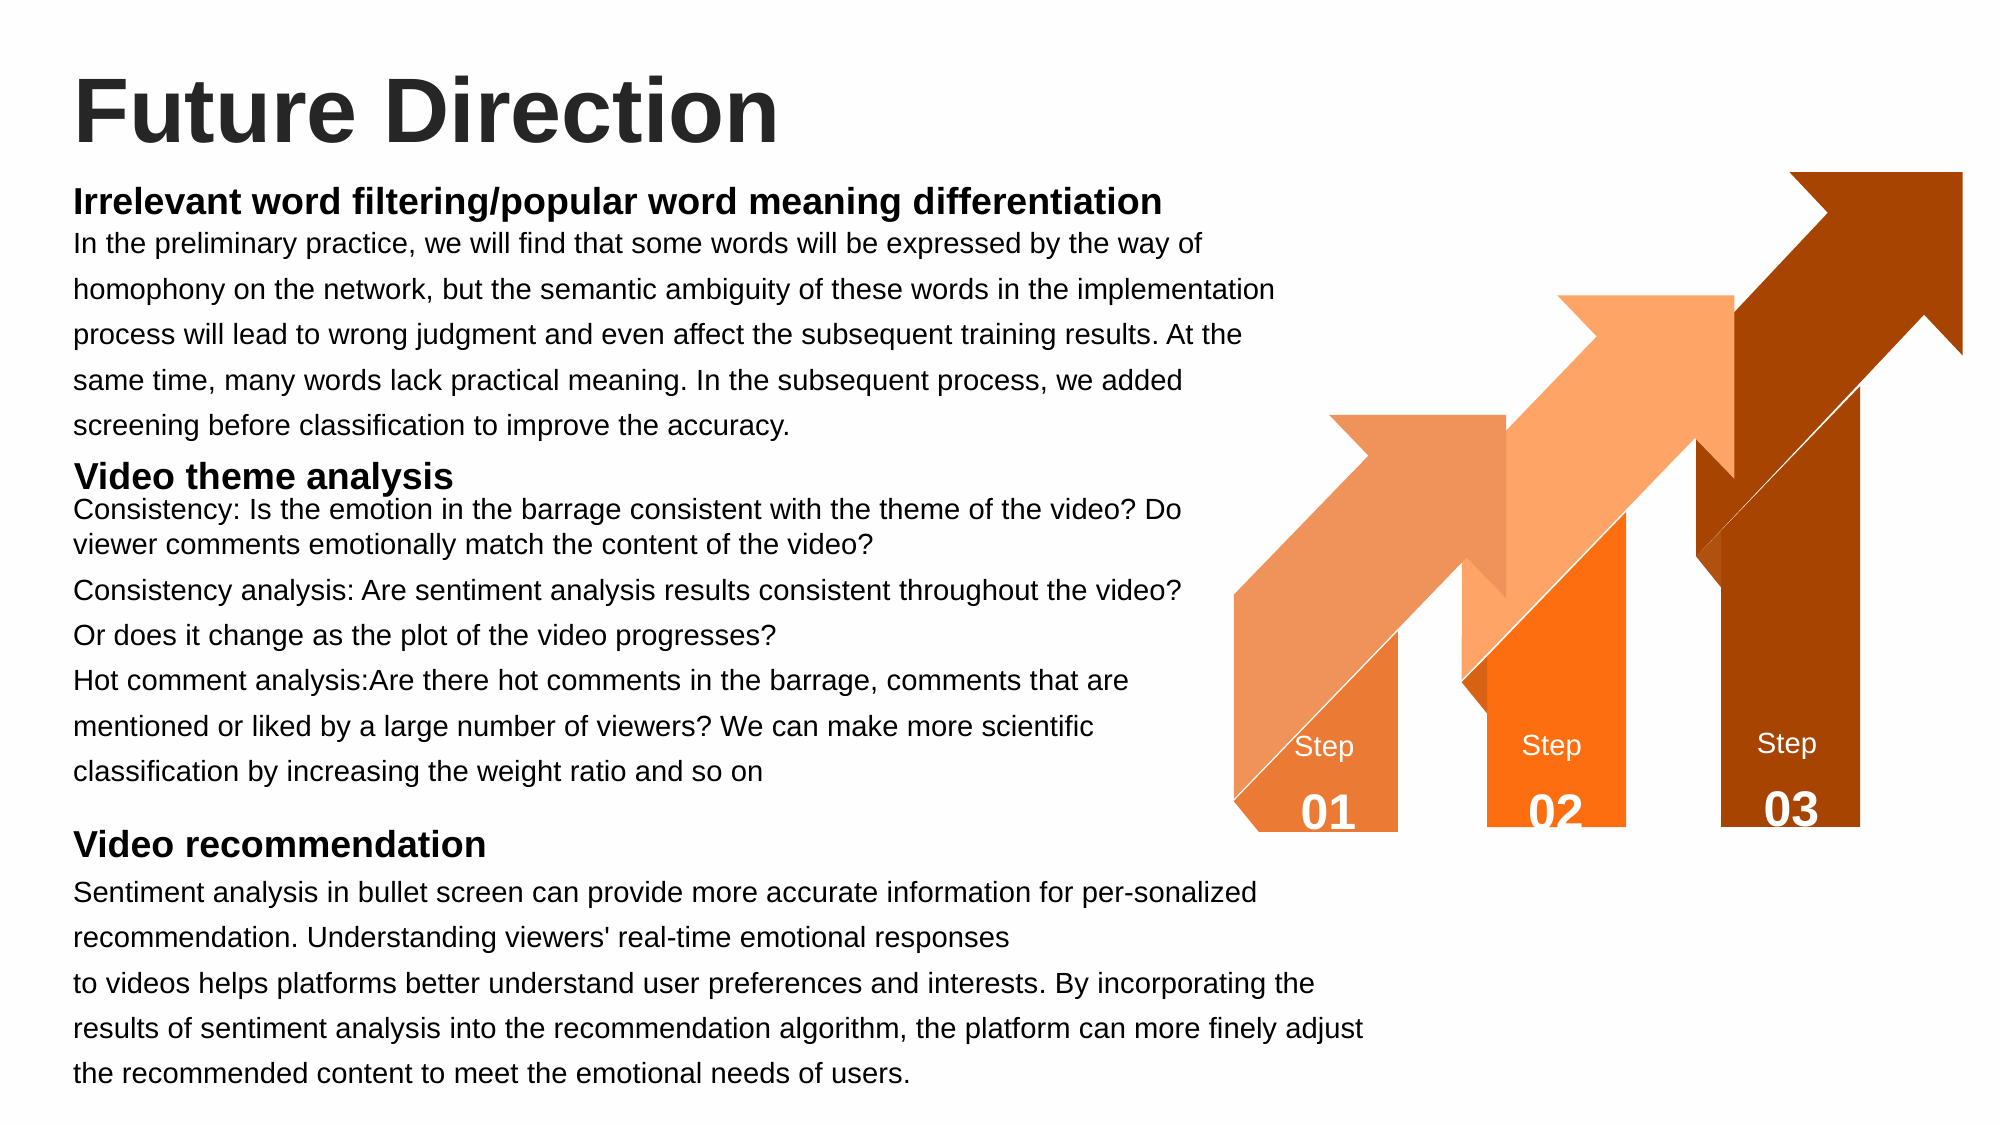

Future Direction
Irrelevant word filtering/popular word meaning differentiation

Step
03
In the preliminary practice, we will find that some words will be expressed by the way of homophony on the network, but the semantic ambiguity of these words in the implementation process will lead to wrong judgment and even affect the subsequent training results. At the same time, many words lack practical meaning. In the subsequent process, we added screening before classification to improve the accuracy.

Step
02

Step
01

 Video theme analysis
Consistency: Is the emotion in the barrage consistent with the theme of the video? Do viewer comments emotionally match the content of the video?
Consistency analysis: Are sentiment analysis results consistent throughout the video? Or does it change as the plot of the video progresses?
Hot comment analysis:Are there hot comments in the barrage, comments that are mentioned or liked by a large number of viewers? We can make more scientific classification by increasing the weight ratio and so on
Video recommendation
Sentiment analysis in bullet screen can provide more accurate information for per-sonalized recommendation. Understanding viewers' real-time emotional responses
to videos helps platforms better understand user preferences and interests. By incorporating the results of sentiment analysis into the recommendation algorithm, the platform can more finely adjust the recommended content to meet the emotional needs of users.